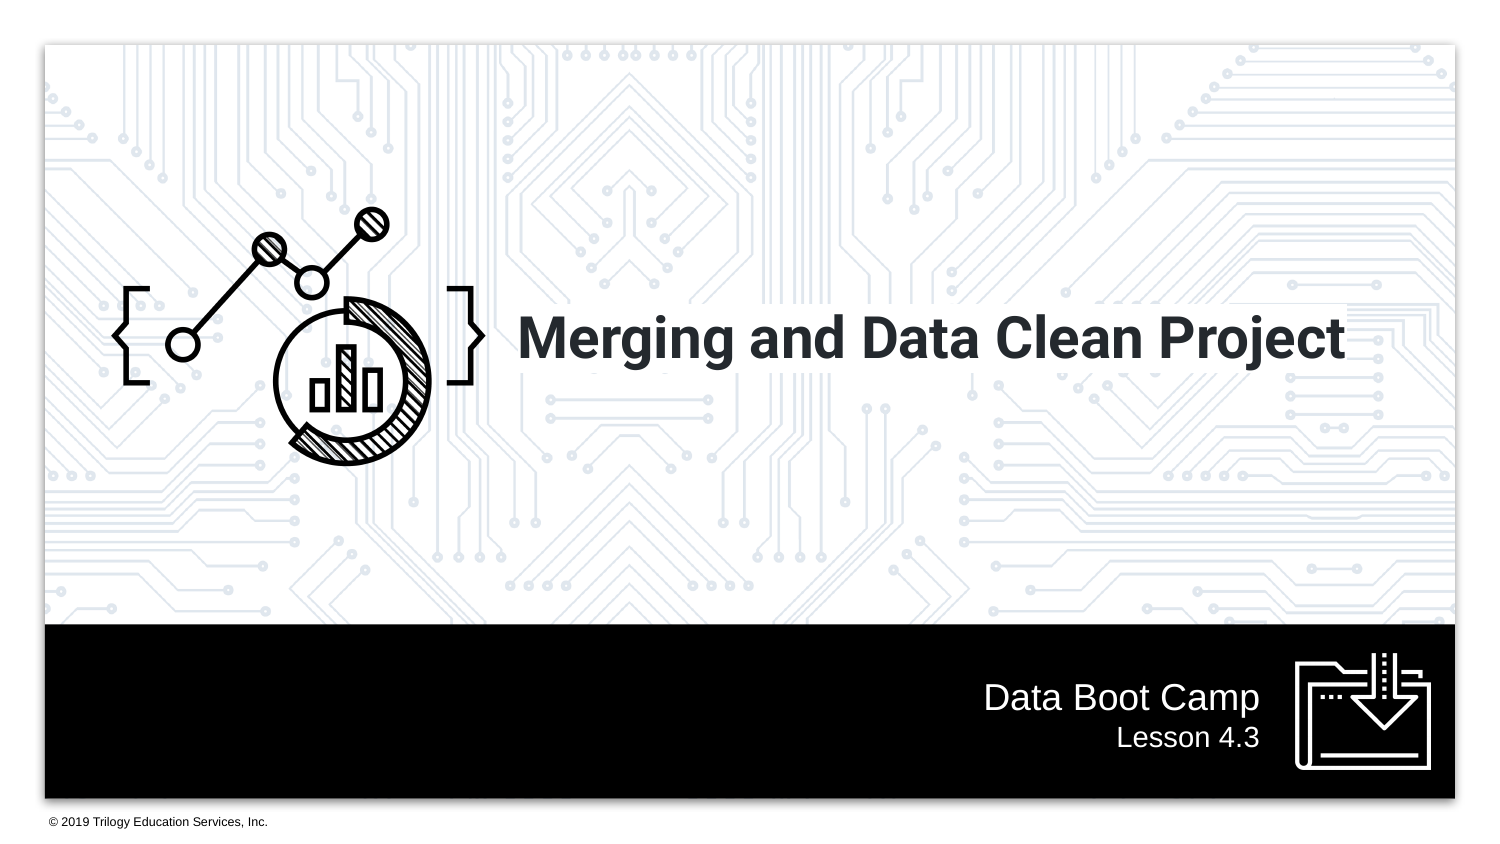

Merging and Data Clean Project
# Lesson 4.3